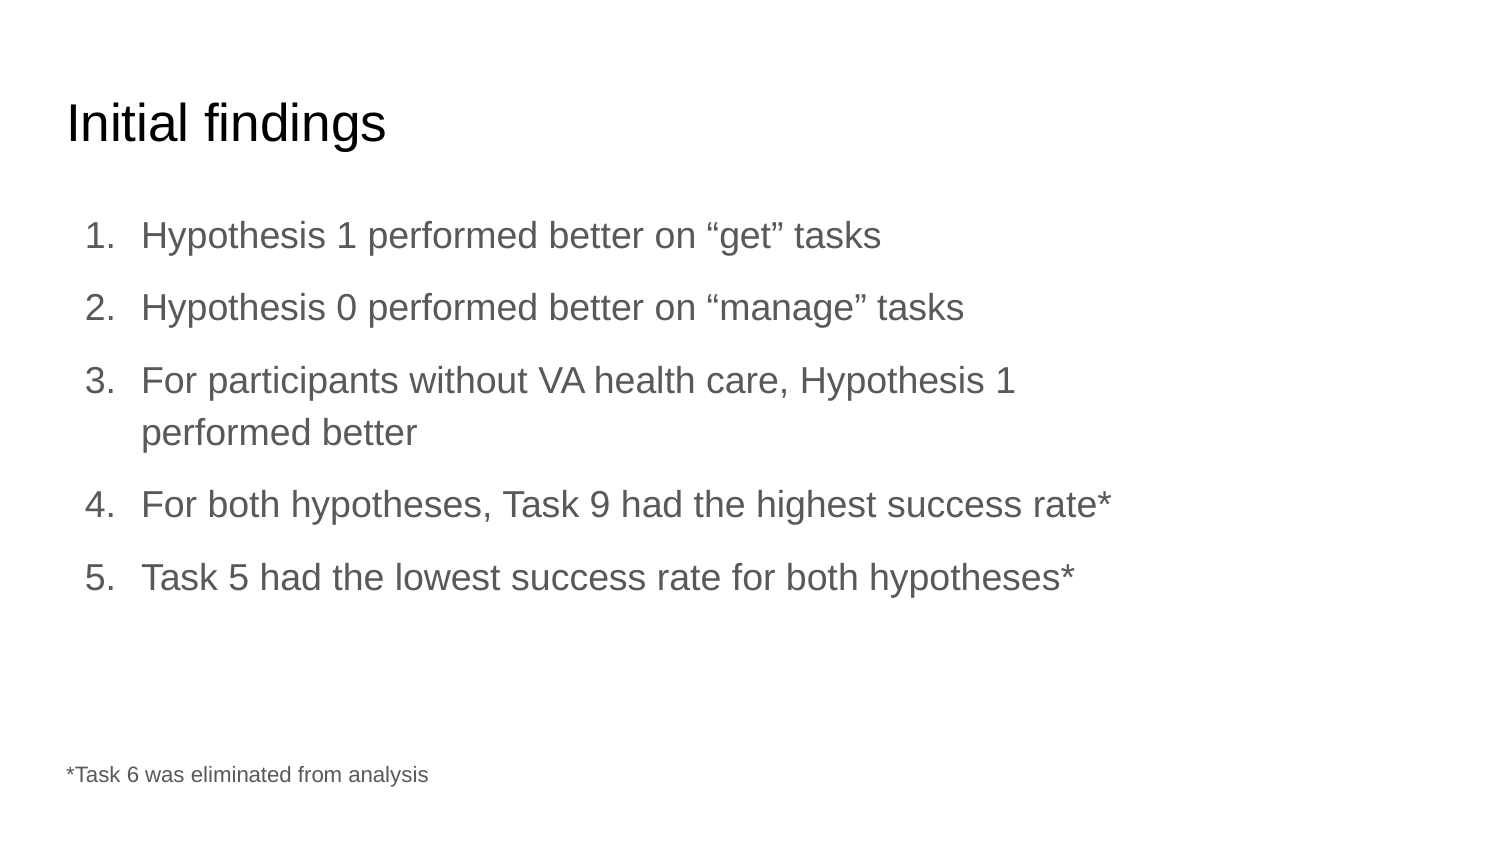

# Initial findings
Hypothesis 1 performed better on “get” tasks
Hypothesis 0 performed better on “manage” tasks
For participants without VA health care, Hypothesis 1
performed better
For both hypotheses, Task 9 had the highest success rate*
Task 5 had the lowest success rate for both hypotheses*

*Task 6 was eliminated from analysis